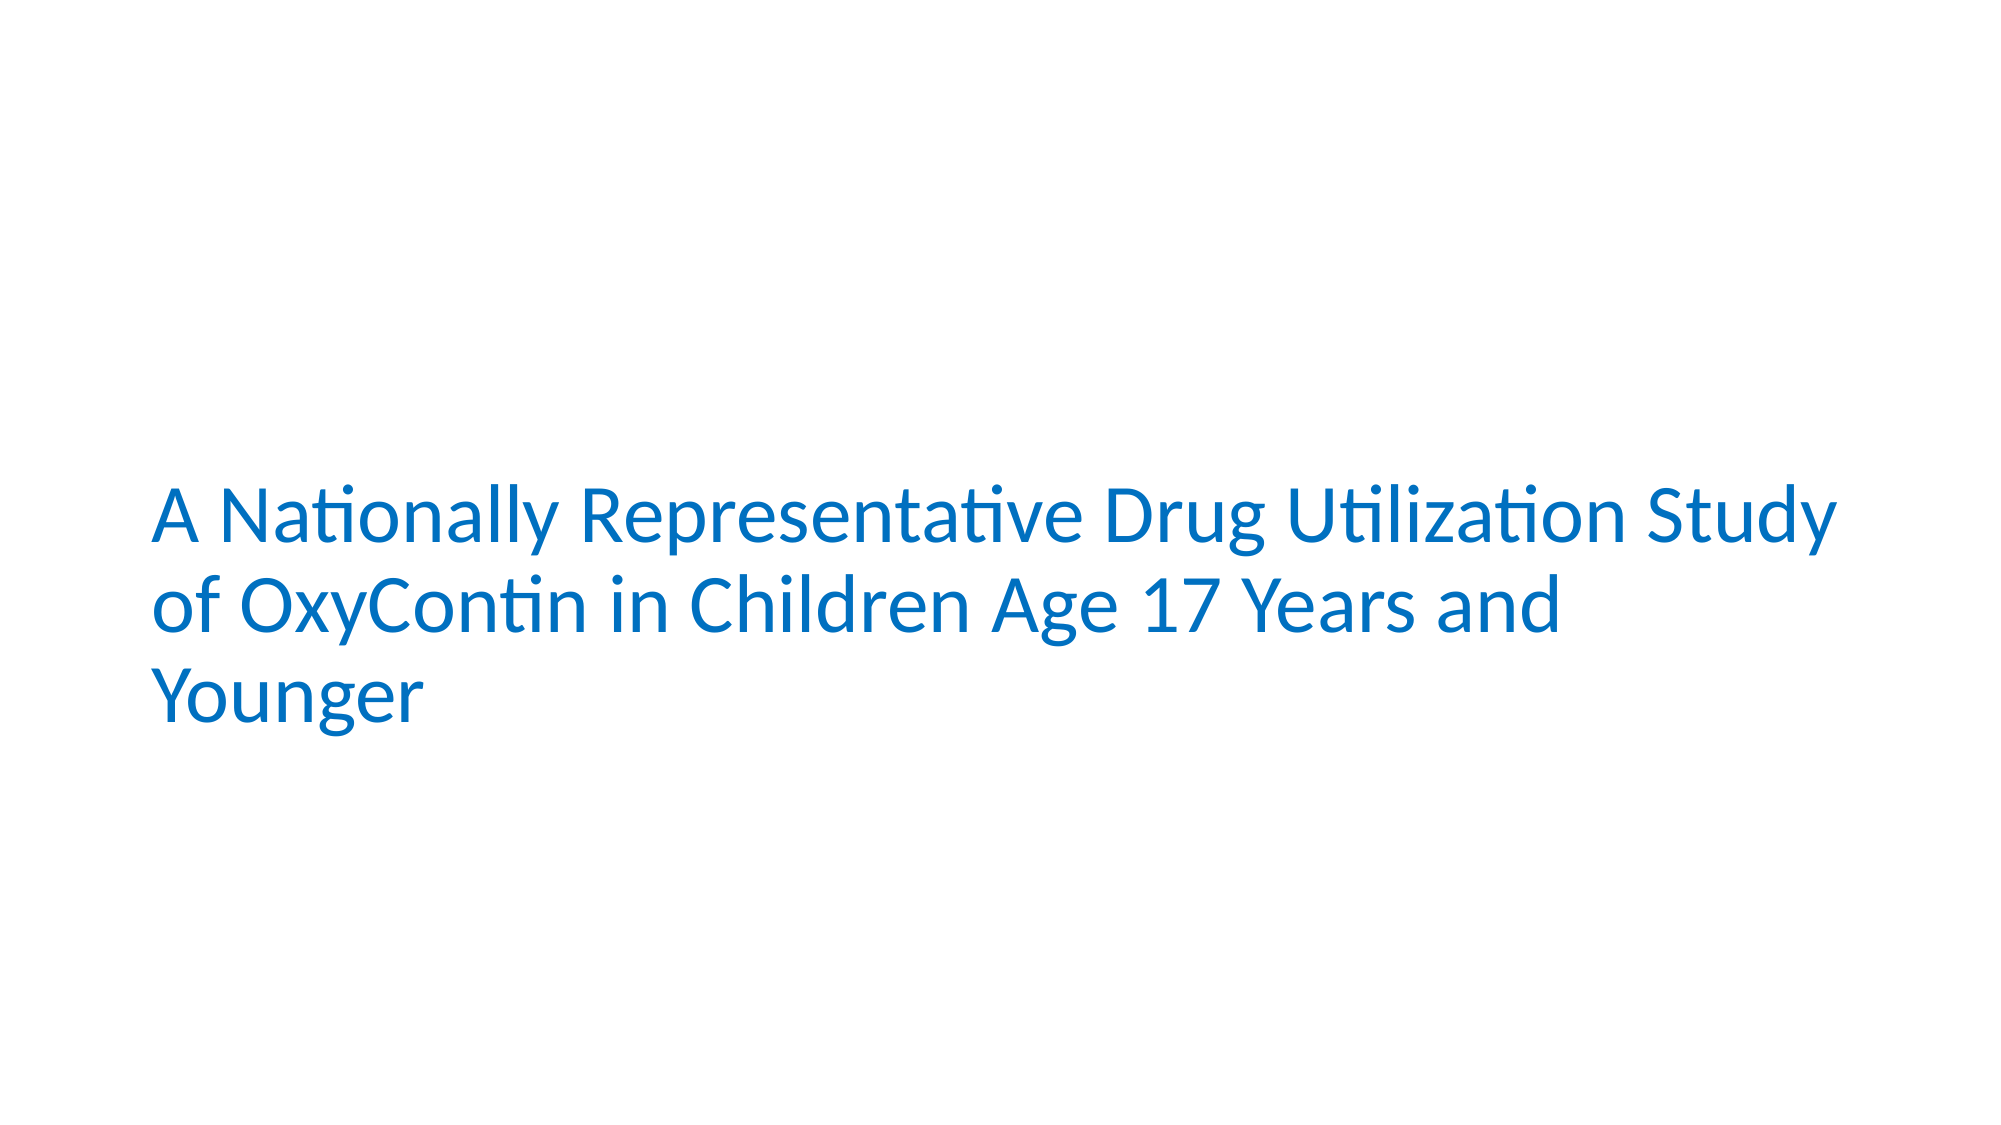

# A Nationally Representative Drug Utilization Study of OxyContin in Children Age 17 Years and Younger